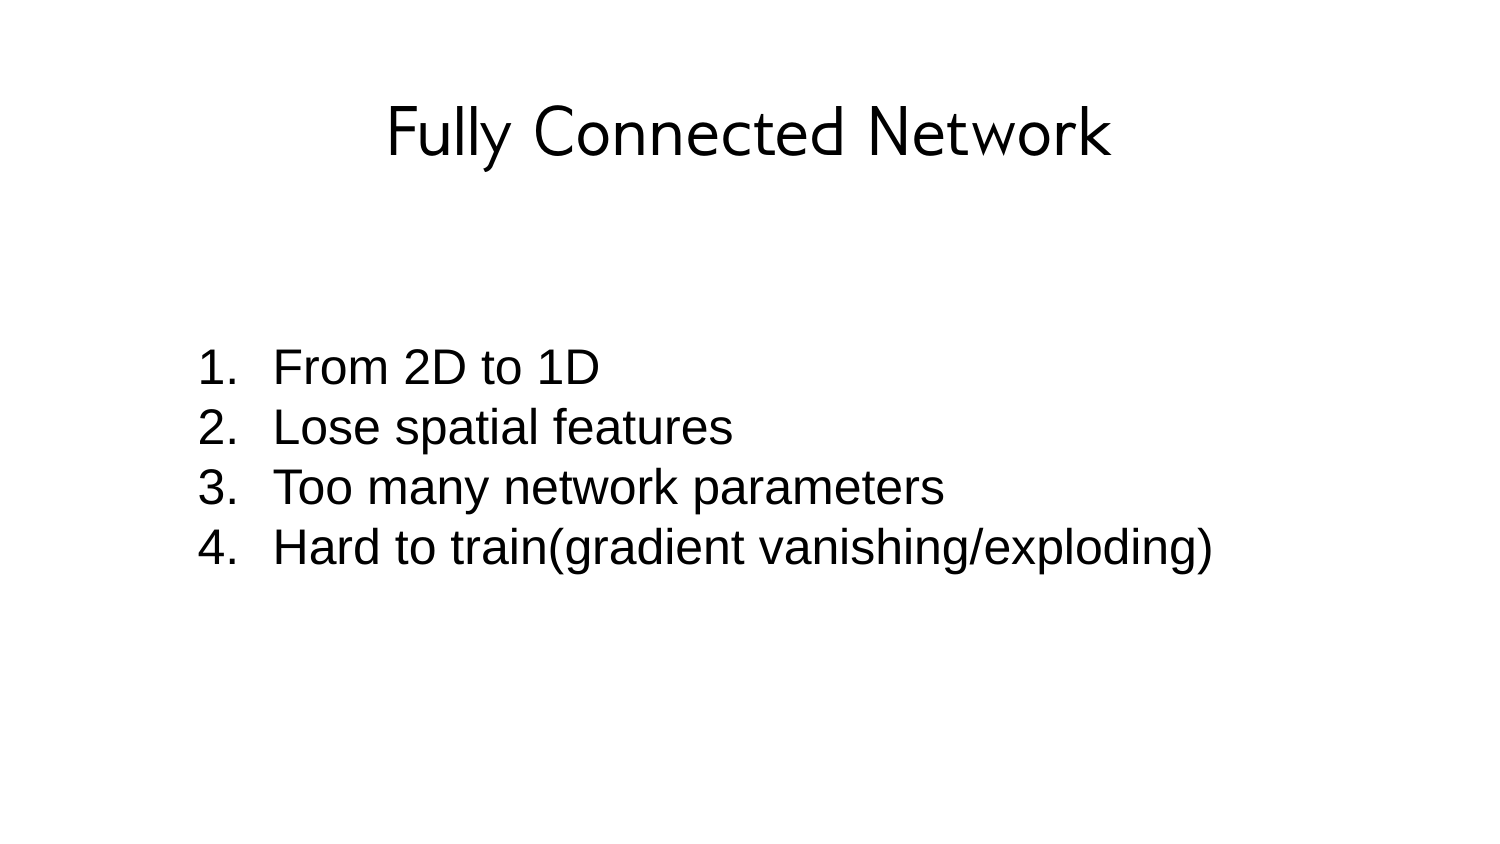

# Fully Connected Network
From 2D to 1D
Lose spatial features
Too many network parameters
Hard to train(gradient vanishing/exploding)